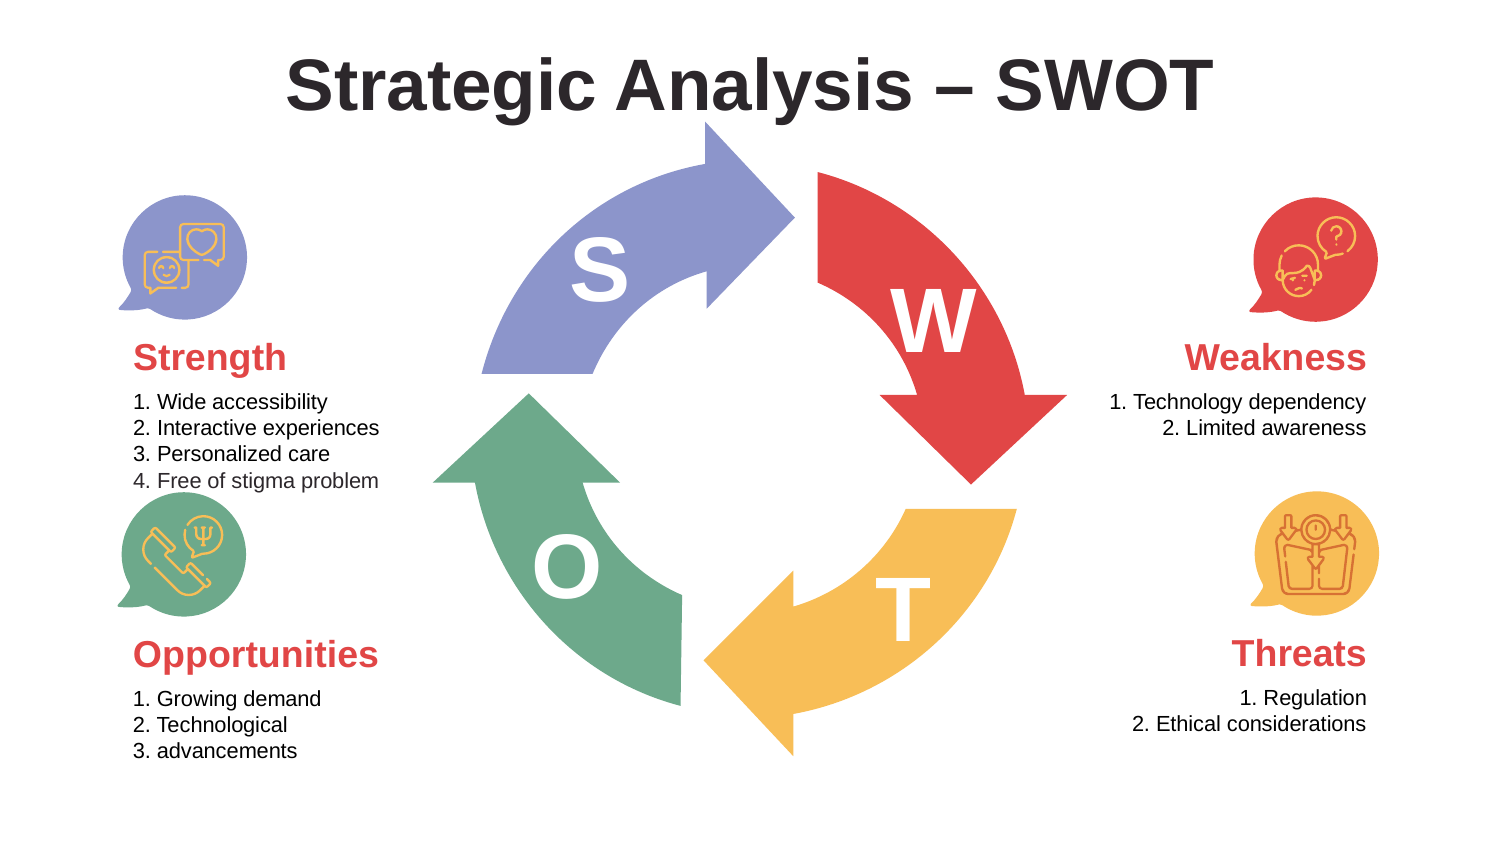

# Strategic Analysis – SWOT

S

W
Weakness
1. Technology dependency
2. Limited awareness
Strength
1. Wide accessibility
2. Interactive experiences
3. Personalized care
4. Free of stigma problem

O

T
Threats
1. Regulation
2. Ethical considerations
Opportunities
1. Growing demand
2. Technological
3. advancements